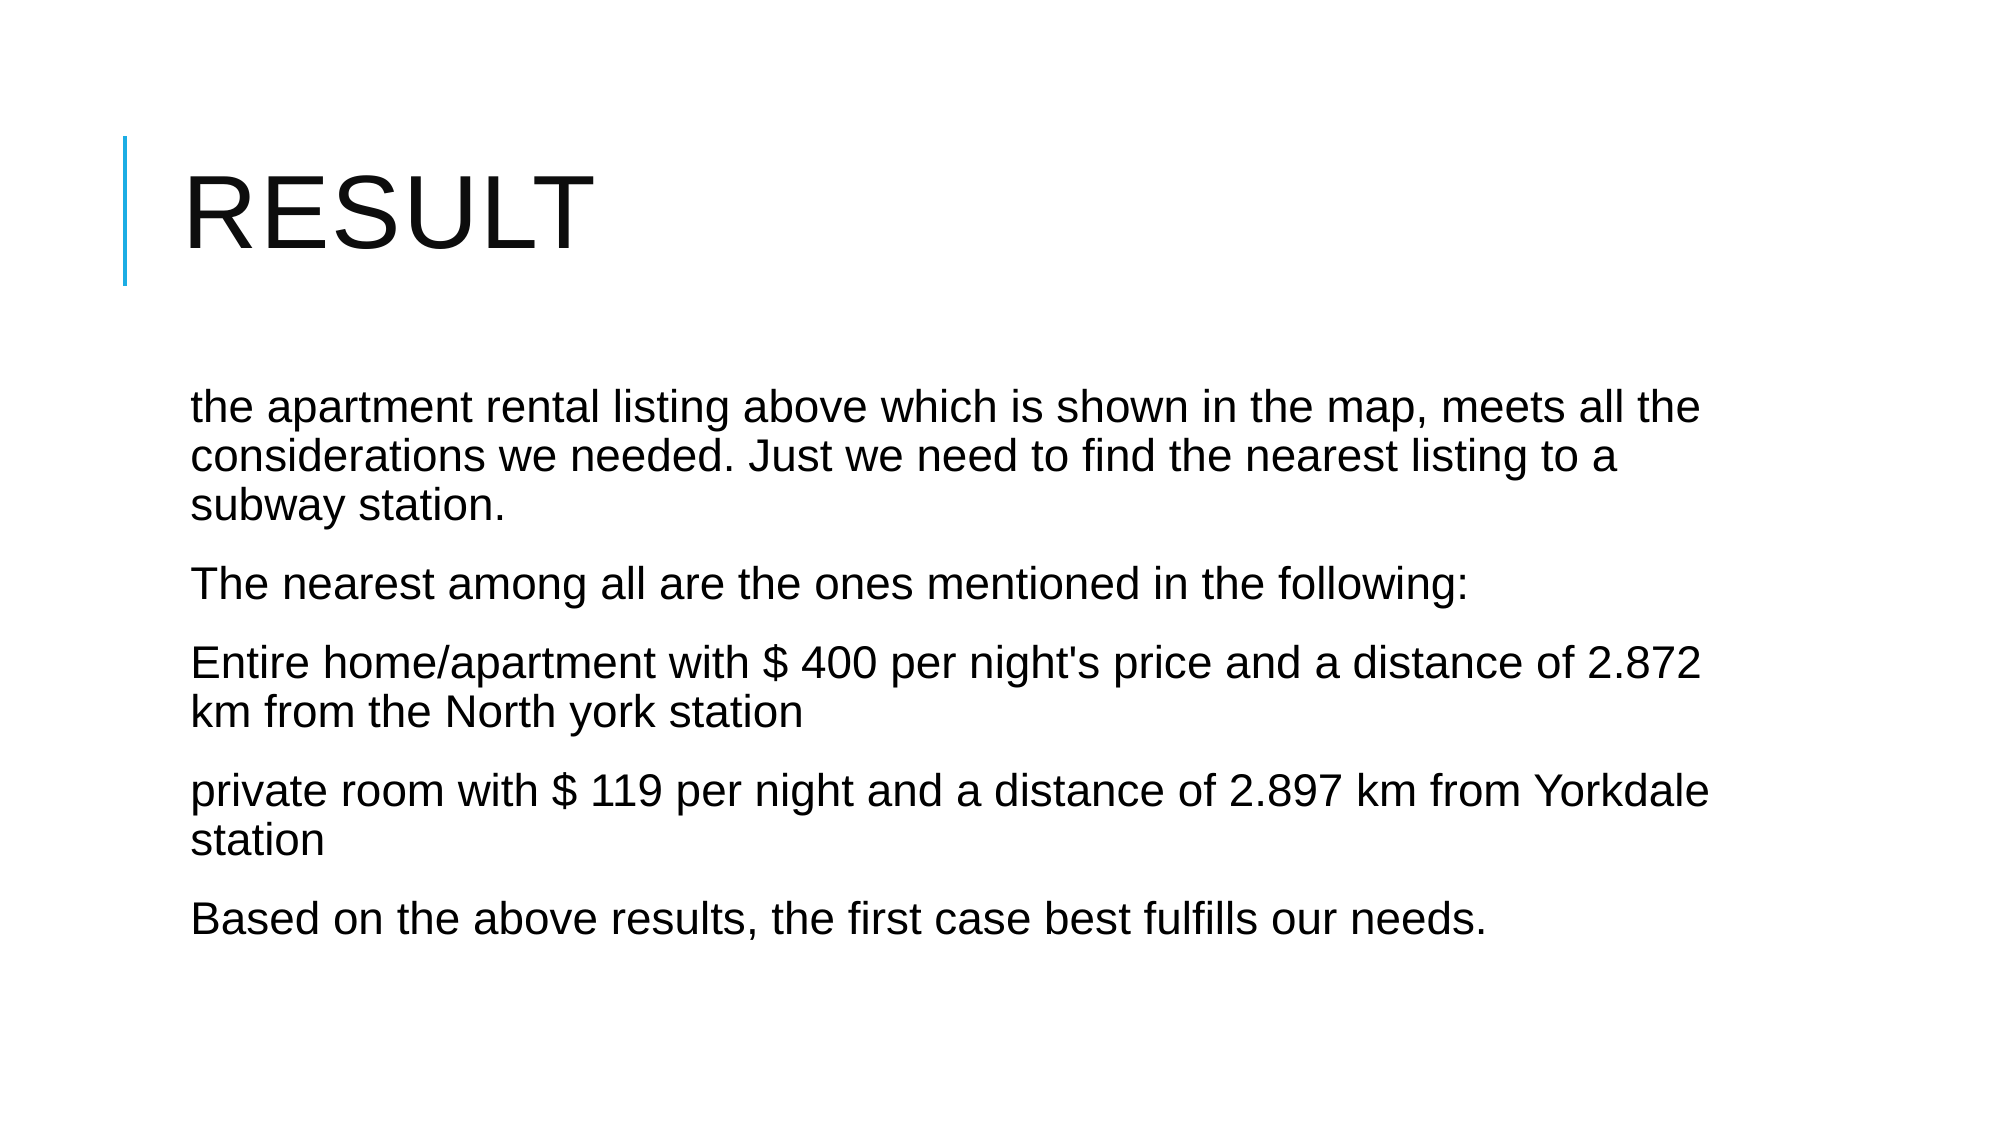

# Result
the apartment rental listing above which is shown in the map, meets all the considerations we needed. Just we need to find the nearest listing to a subway station.
The nearest among all are the ones mentioned in the following:
Entire home/apartment with $ 400 per night's price and a distance of 2.872 km from the North york station
private room with $ 119 per night and a distance of 2.897 km from Yorkdale station
Based on the above results, the first case best fulfills our needs.